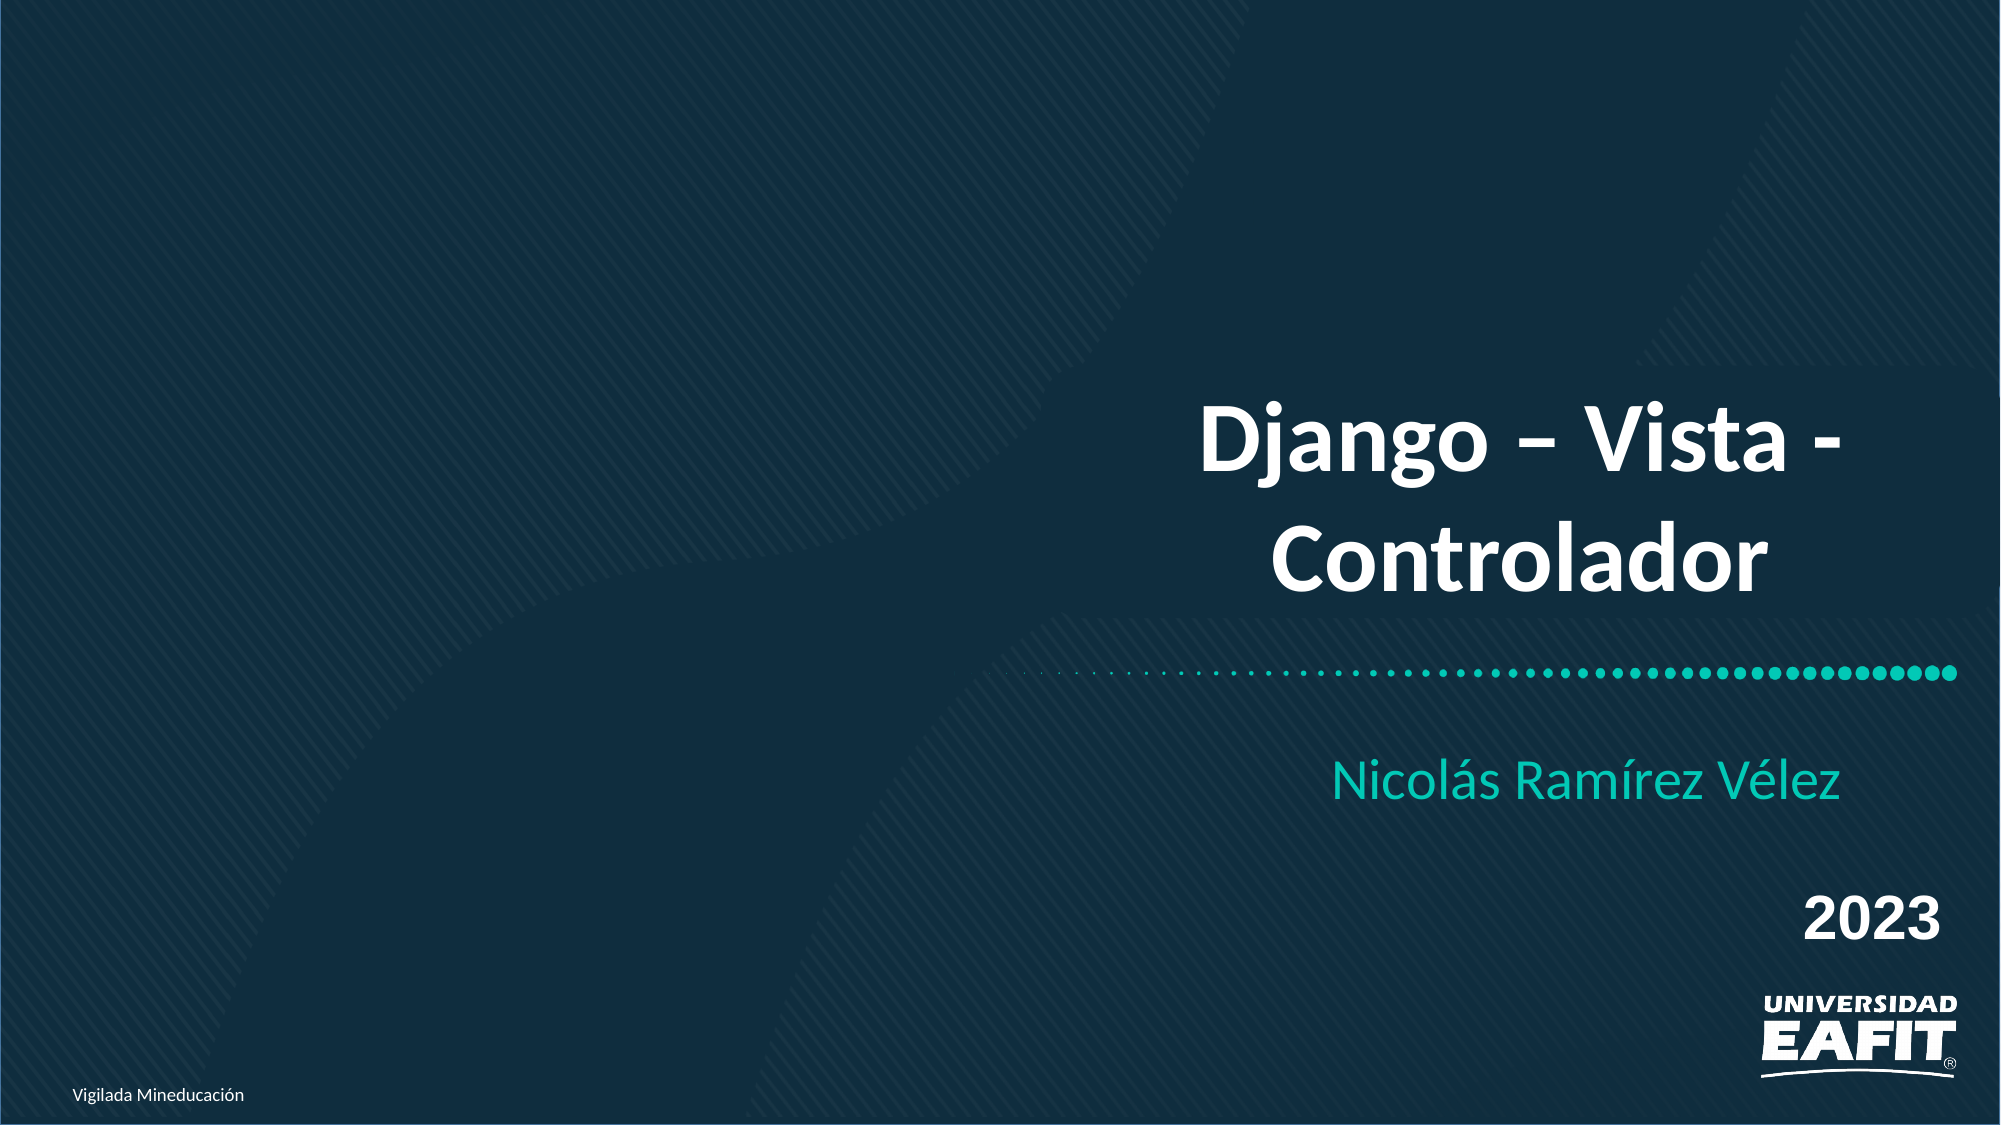

Django – Vista - Controlador
# Nicolás Ramírez Vélez